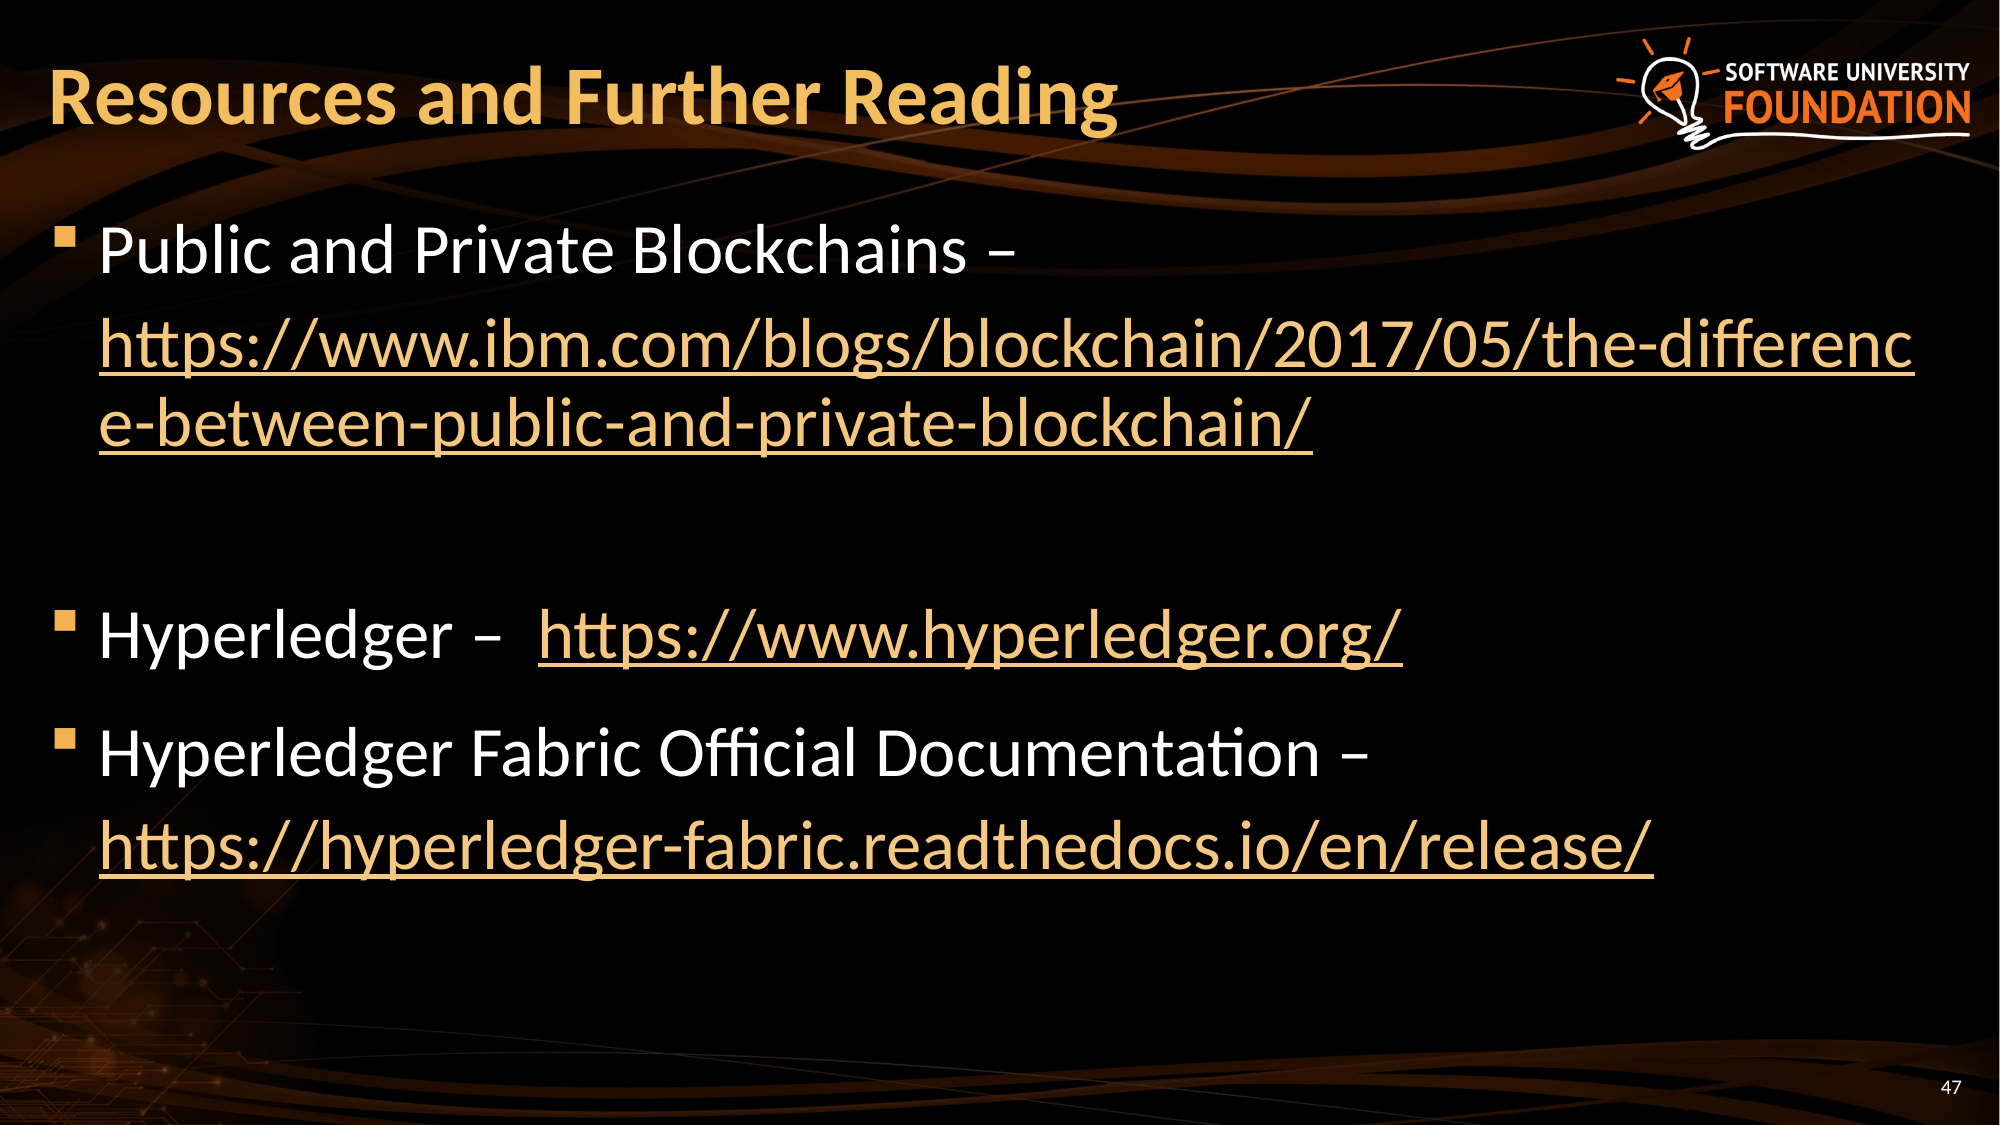

# Resources and Further Reading
Public and Private Blockchains – https://www.ibm.com/blogs/blockchain/2017/05/the-difference-between-public-and-private-blockchain/
Hyperledger –  https://www.hyperledger.org/
Hyperledger Fabric Official Documentation – https://hyperledger-fabric.readthedocs.io/en/release/
47